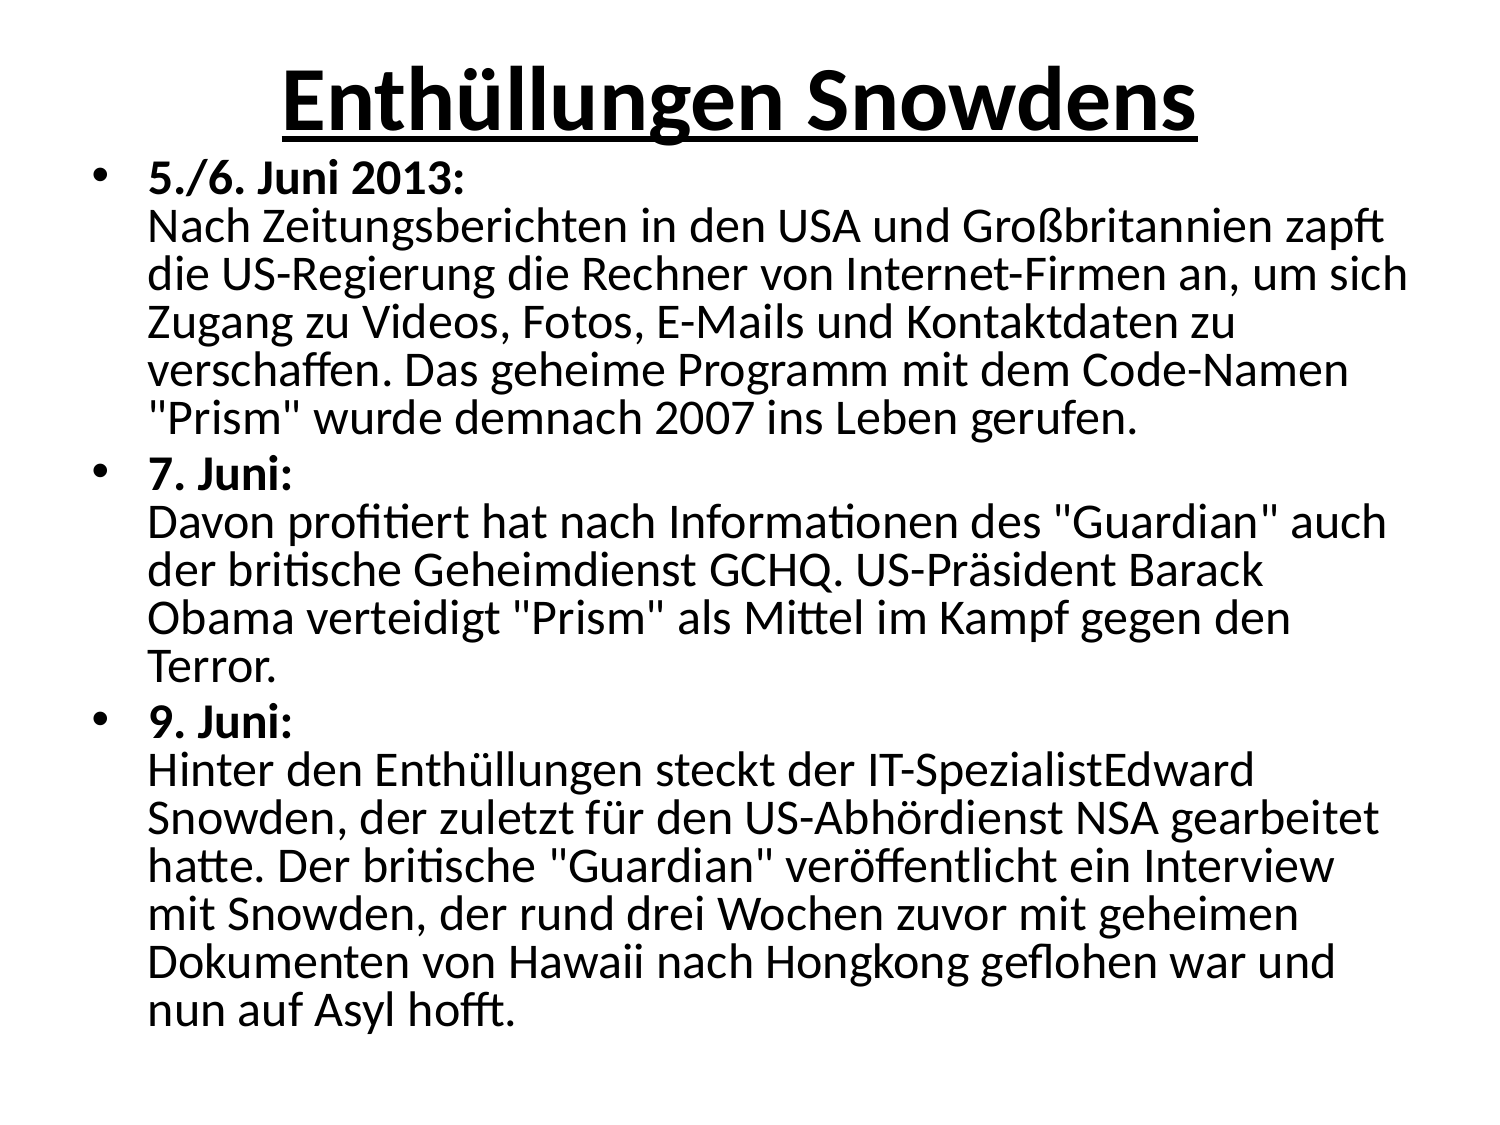

# Enthüllungen Snowdens
5./6. Juni 2013:
Nach Zeitungsberichten in den USA und Großbritannien zapft die US-Regierung die Rechner von Internet-Firmen an, um sich Zugang zu Videos, Fotos, E-Mails und Kontaktdaten zu verschaffen. Das geheime Programm mit dem Code-Namen "Prism" wurde demnach 2007 ins Leben gerufen.
7. Juni:
Davon profitiert hat nach Informationen des "Guardian" auch der britische Geheimdienst GCHQ. US-Präsident Barack Obama verteidigt "Prism" als Mittel im Kampf gegen den Terror.
9. Juni:
Hinter den Enthüllungen steckt der IT-SpezialistEdward Snowden, der zuletzt für den US-Abhördienst NSA gearbeitet hatte. Der britische "Guardian" veröffentlicht ein Interview mit Snowden, der rund drei Wochen zuvor mit geheimen Dokumenten von Hawaii nach Hongkong geflohen war und nun auf Asyl hofft.